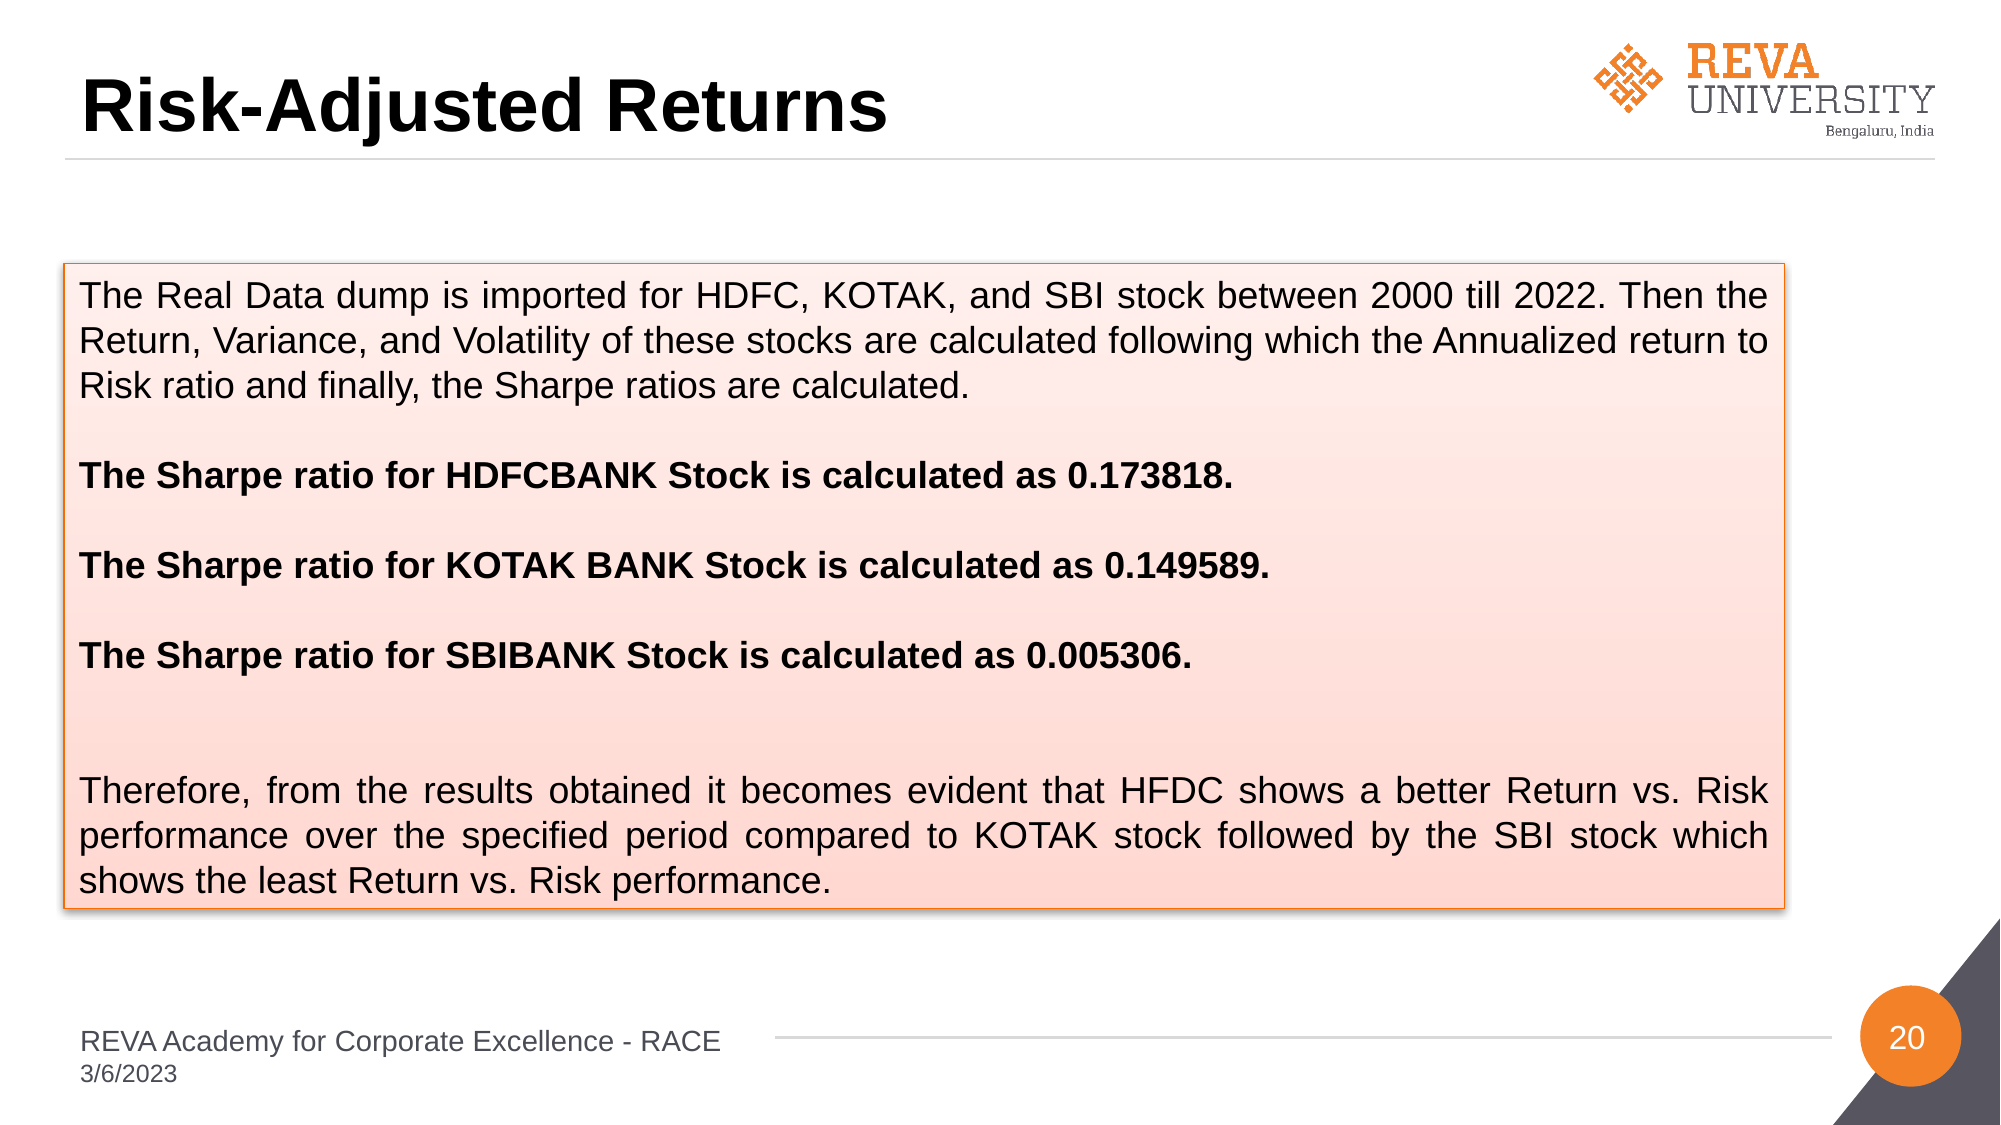

# Risk-Adjusted Returns
The Real Data dump is imported for HDFC, KOTAK, and SBI stock between 2000 till 2022. Then the Return, Variance, and Volatility of these stocks are calculated following which the Annualized return to Risk ratio and finally, the Sharpe ratios are calculated.

The Sharpe ratio for HDFCBANK Stock is calculated as 0.173818.

The Sharpe ratio for KOTAK BANK Stock is calculated as 0.149589.

The Sharpe ratio for SBIBANK Stock is calculated as 0.005306.

Therefore, from the results obtained it becomes evident that HFDC shows a better Return vs. Risk performance over the specified period compared to KOTAK stock followed by the SBI stock which shows the least Return vs. Risk performance.
20
REVA Academy for Corporate Excellence - RACE
3/6/2023